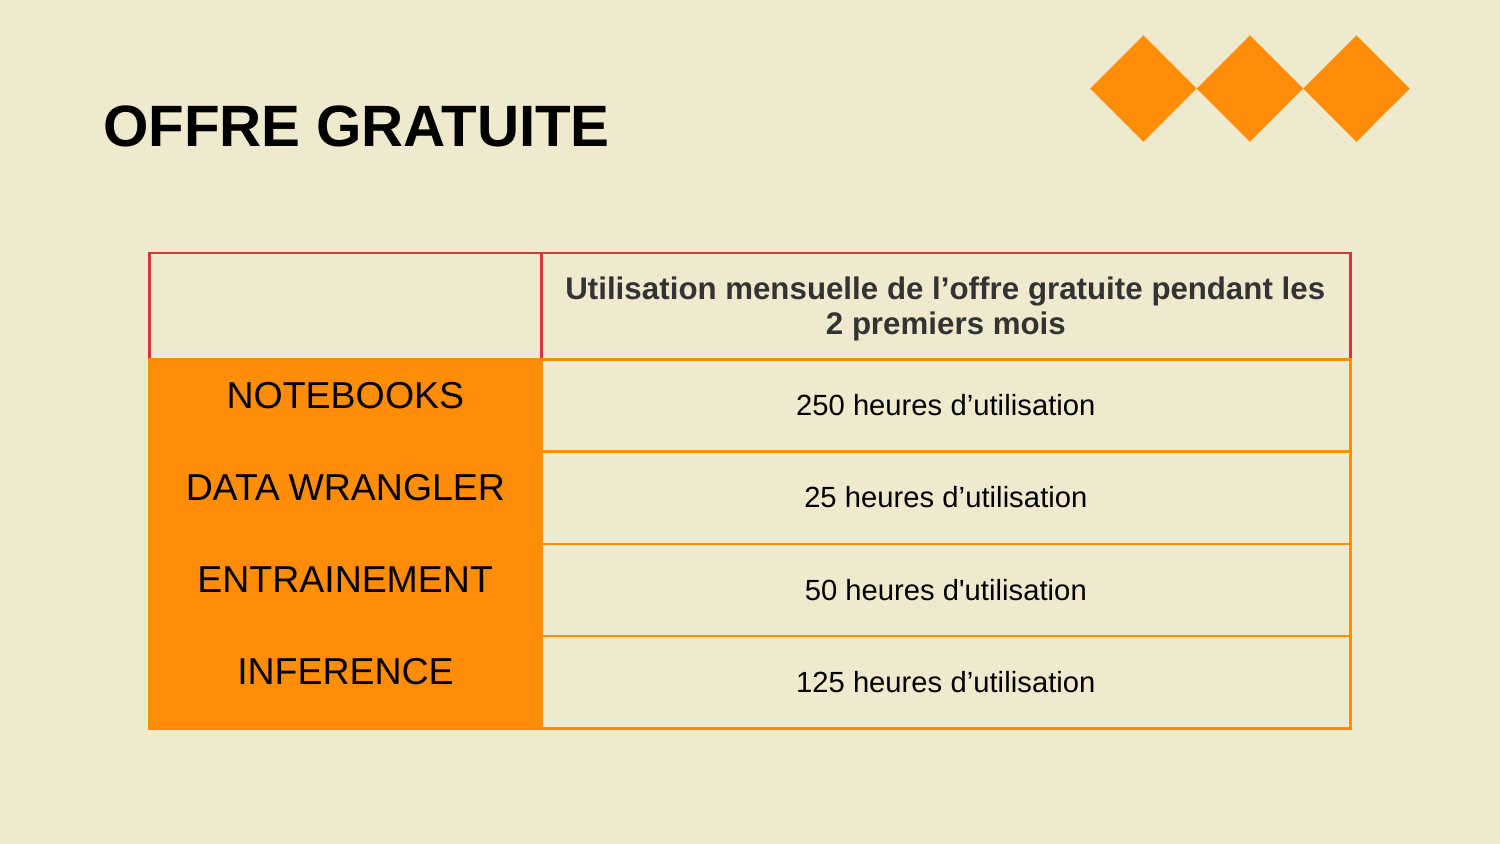

# OFFRE GRATUITE
|  | Utilisation mensuelle de l’offre gratuite pendant les 2 premiers mois |  |  |
| --- | --- | --- | --- |
| NOTEBOOKS | 250 heures d’utilisation |  |  |
| DATA WRANGLER | 25 heures d’utilisation |  |  |
| ENTRAINEMENT | 50 heures d'utilisation |  |  |
| INFERENCE | 125 heures d’utilisation |  |  |